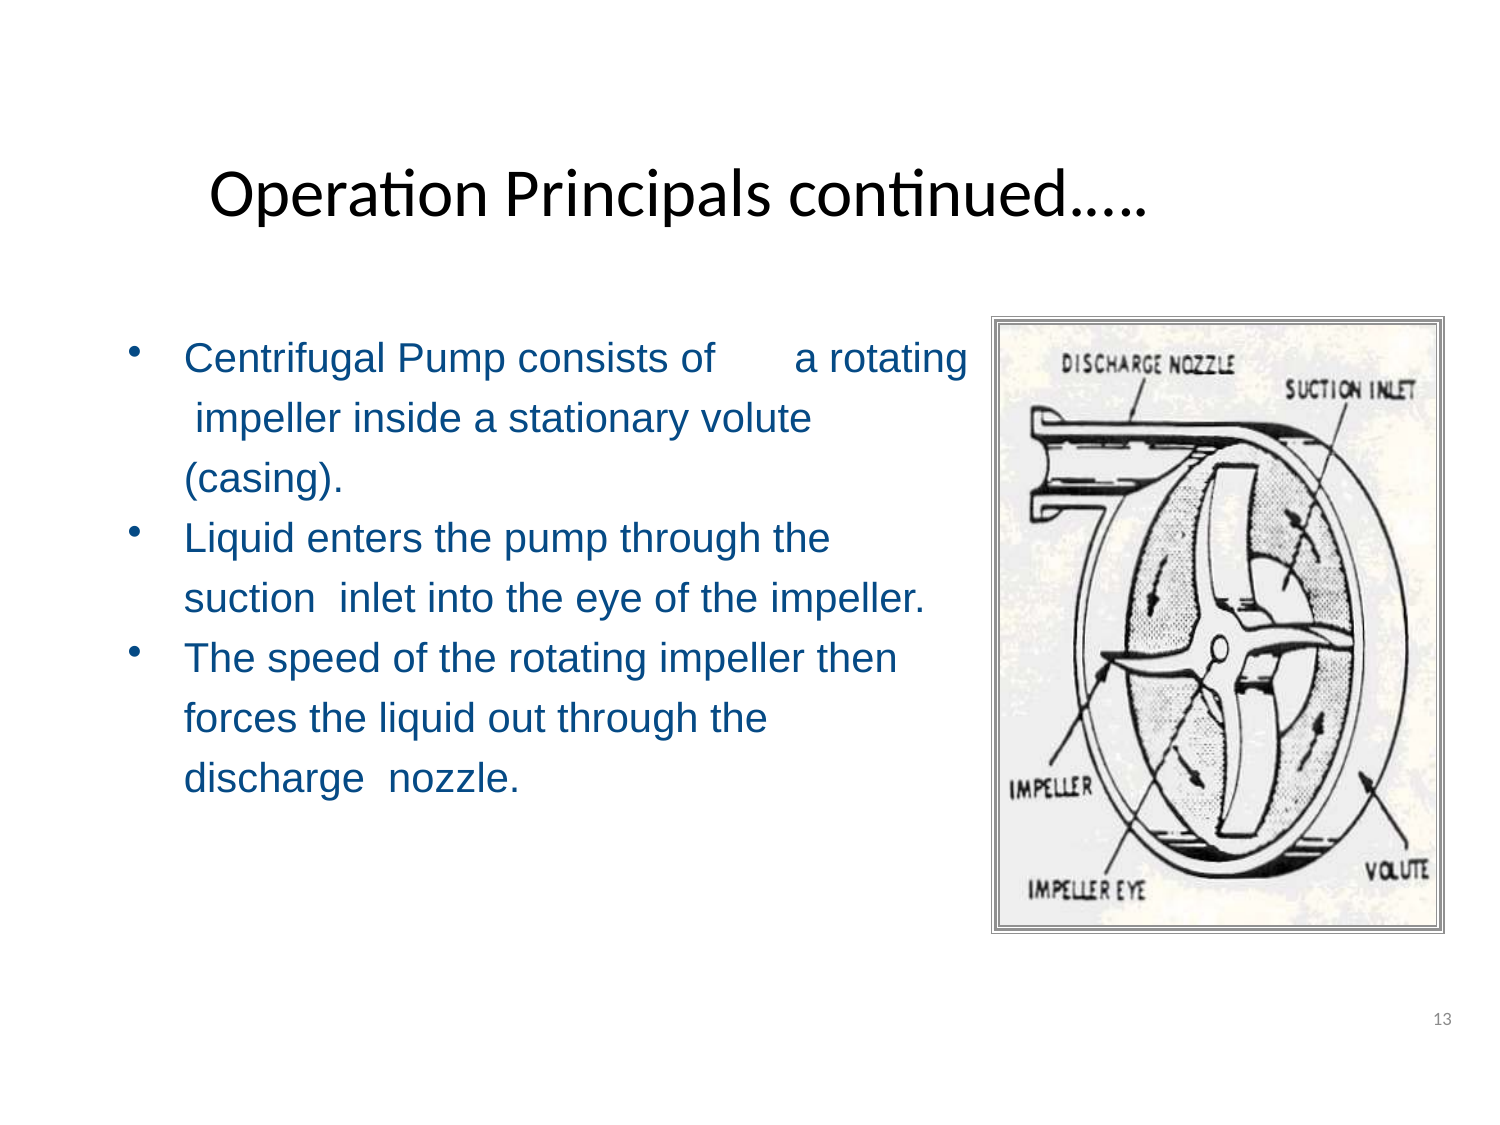

# Operation Principals continued.….

Centrifugal Pump consists of	a rotating  impeller inside a stationary volute (casing).
Liquid enters the pump through the suction  inlet into the eye of the impeller.
The speed of the rotating impeller then  forces the liquid out through the discharge  nozzle.

13